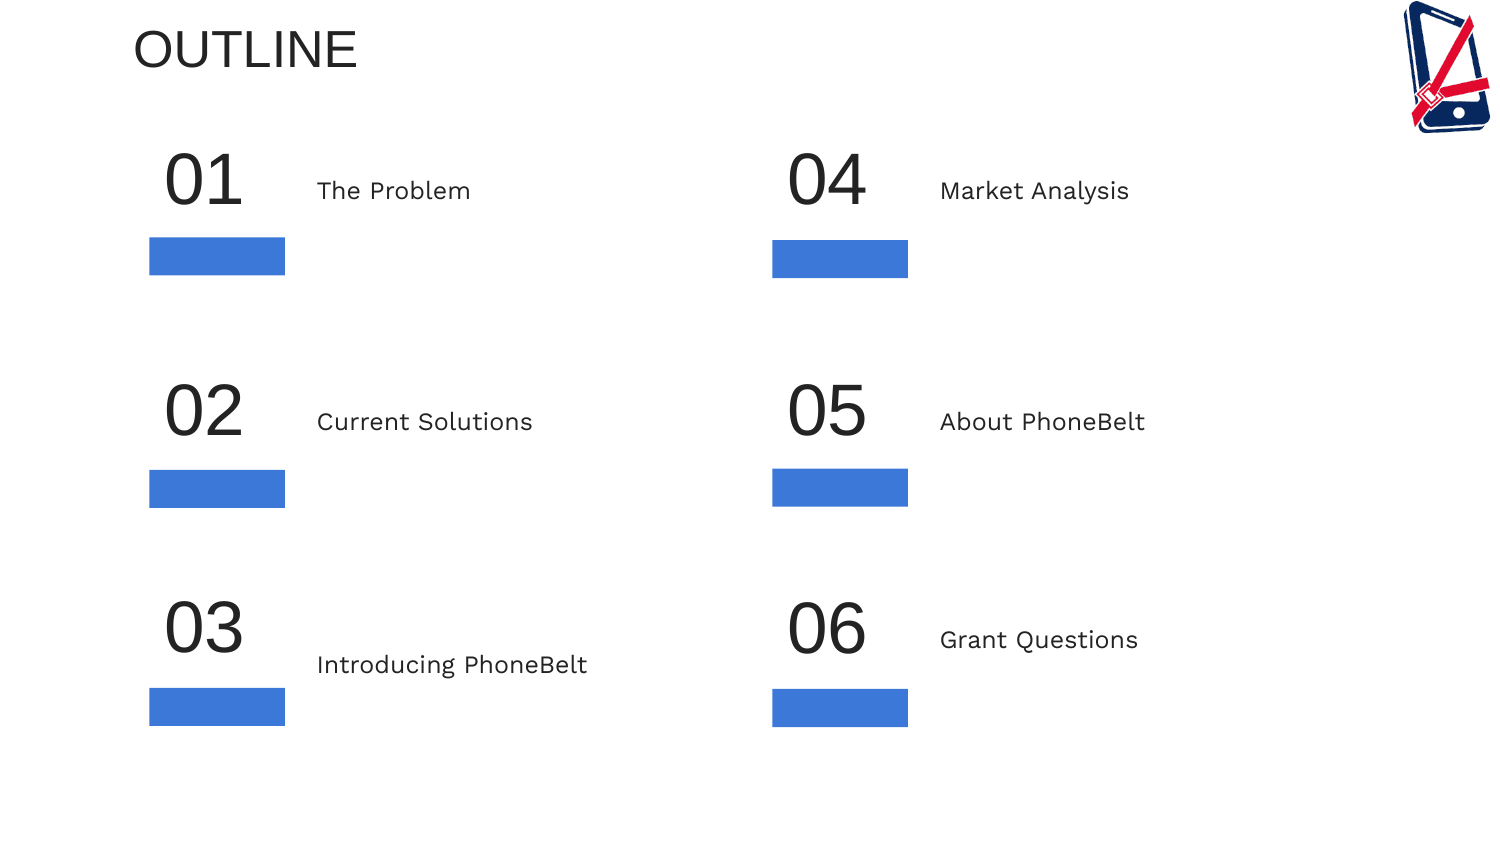

OUTLINE
01
04
Market Analysis
The Problem

02
05
Current Solutions
About PhoneBelt

03
06
Grant Questions
Introducing PhoneBelt